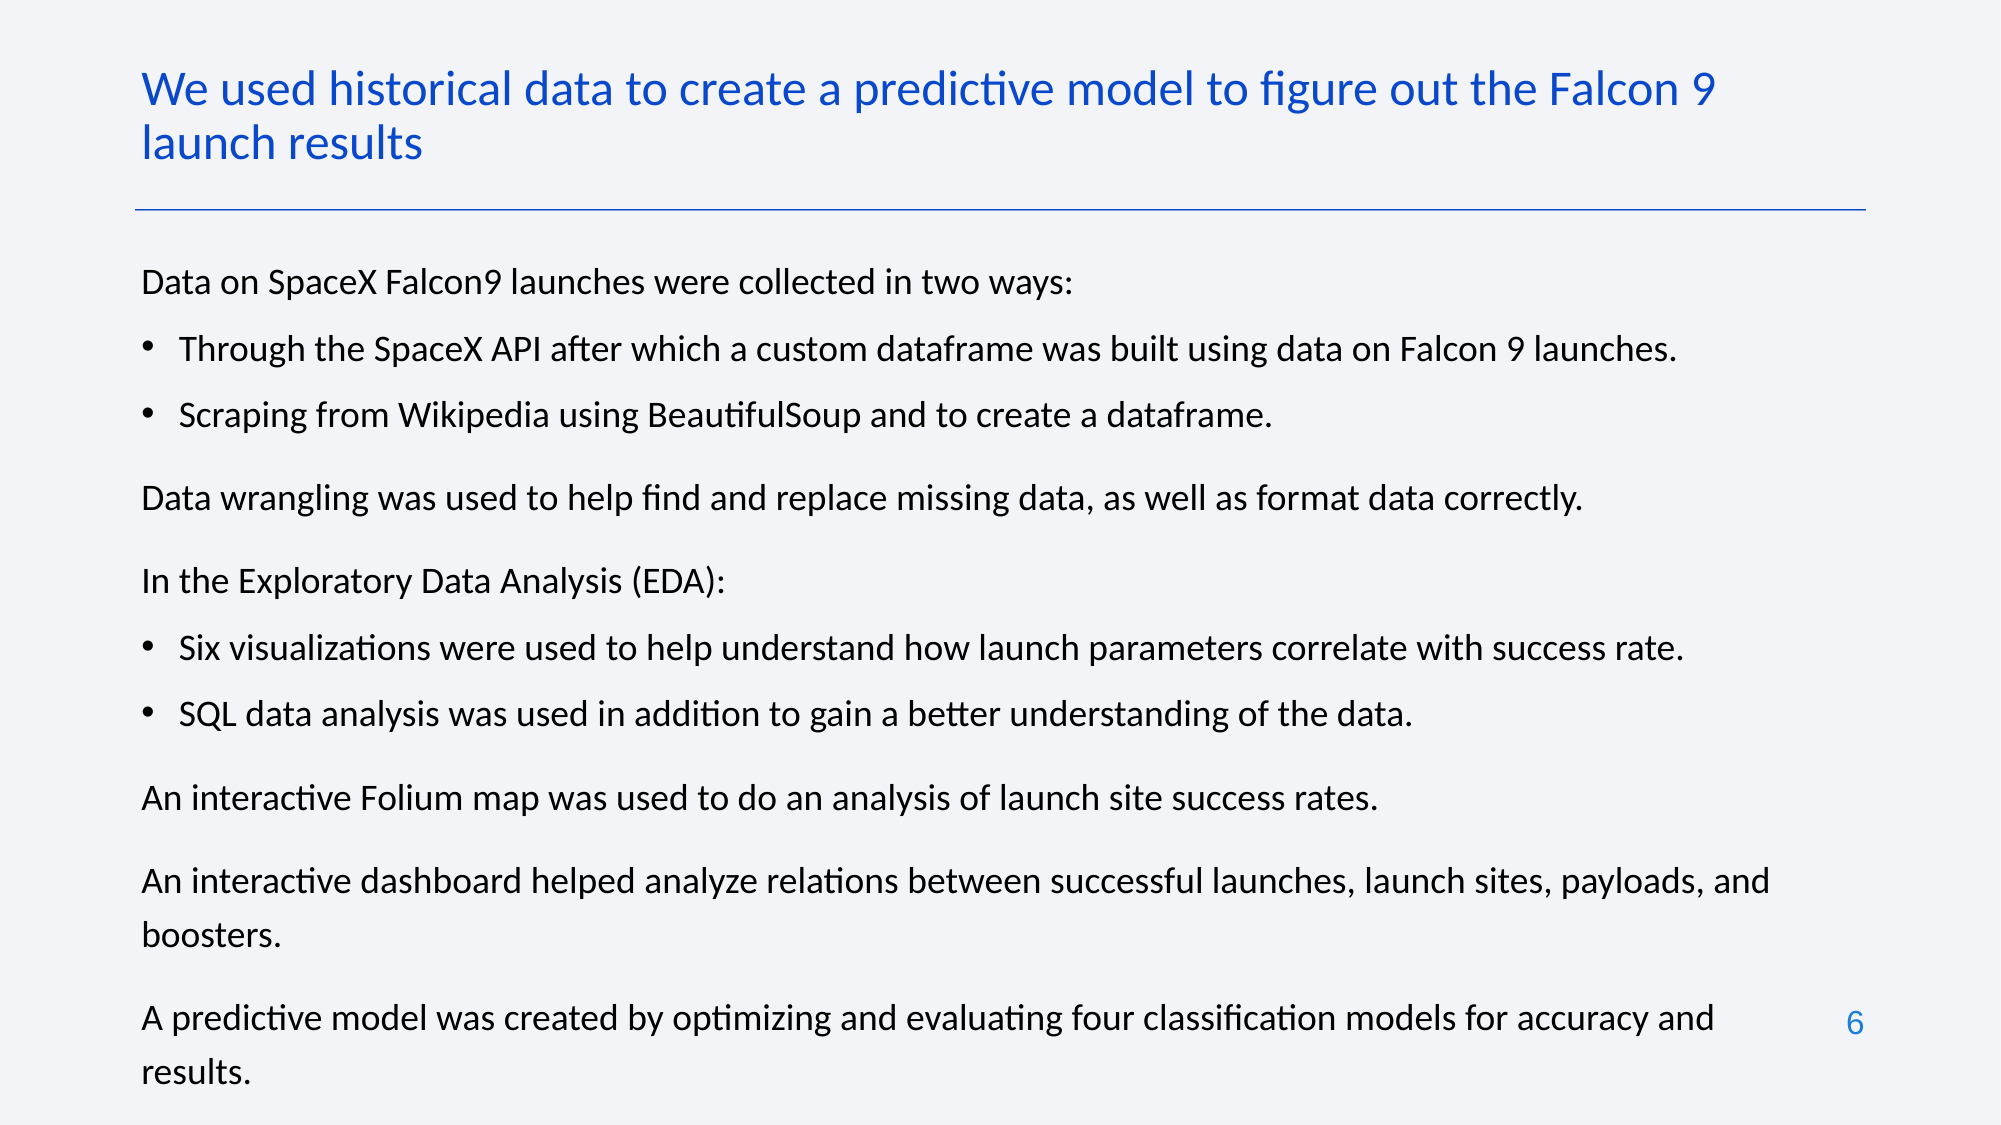

We used historical data to create a predictive model to figure out the Falcon 9 launch results
Data on SpaceX Falcon9 launches were collected in two ways:
Through the SpaceX API after which a custom dataframe was built using data on Falcon 9 launches.
Scraping from Wikipedia using BeautifulSoup and to create a dataframe.
Data wrangling was used to help find and replace missing data, as well as format data correctly.
In the Exploratory Data Analysis (EDA):
Six visualizations were used to help understand how launch parameters correlate with success rate.
SQL data analysis was used in addition to gain a better understanding of the data.
An interactive Folium map was used to do an analysis of launch site success rates.
An interactive dashboard helped analyze relations between successful launches, launch sites, payloads, and boosters.
A predictive model was created by optimizing and evaluating four classification models for accuracy and results.
6